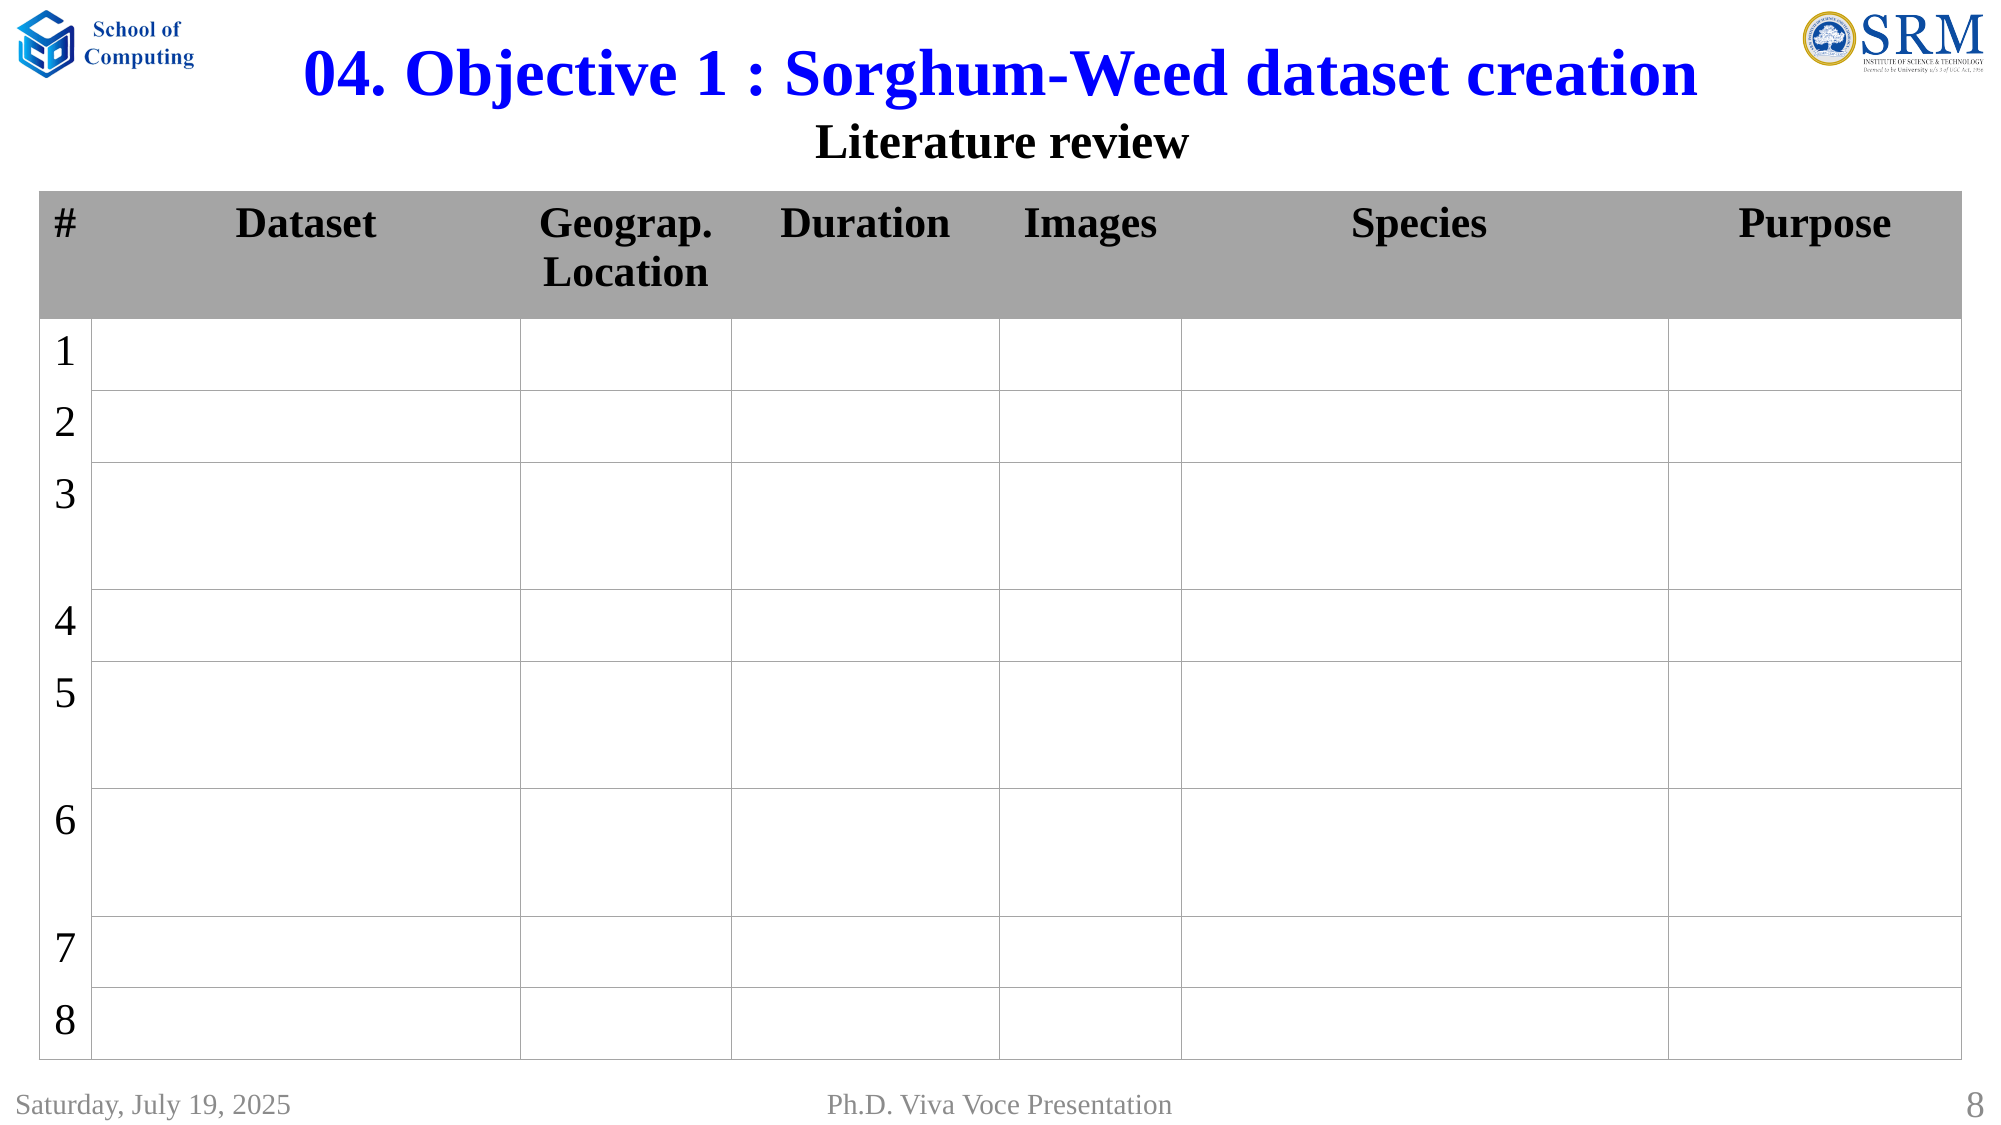

04. Objective 1 : Sorghum-Weed dataset creation
Literature review
| # | Dataset | Geograp. Location | Duration | Images | Species | Purpose |
| --- | --- | --- | --- | --- | --- | --- |
| 1 |  |  |  |  |  |  |
| 2 |  |  |  |  |  |  |
| 3 |  |  |  |  |  |  |
| 4 |  |  |  |  |  |  |
| 5 |  |  |  |  |  |  |
| 6 |  |  |  |  |  |  |
| 7 |  |  |  |  |  |  |
| 8 |  |  |  |  |  |  |
Saturday, July 19, 2025
8
Ph.D. Viva Voce Presentation